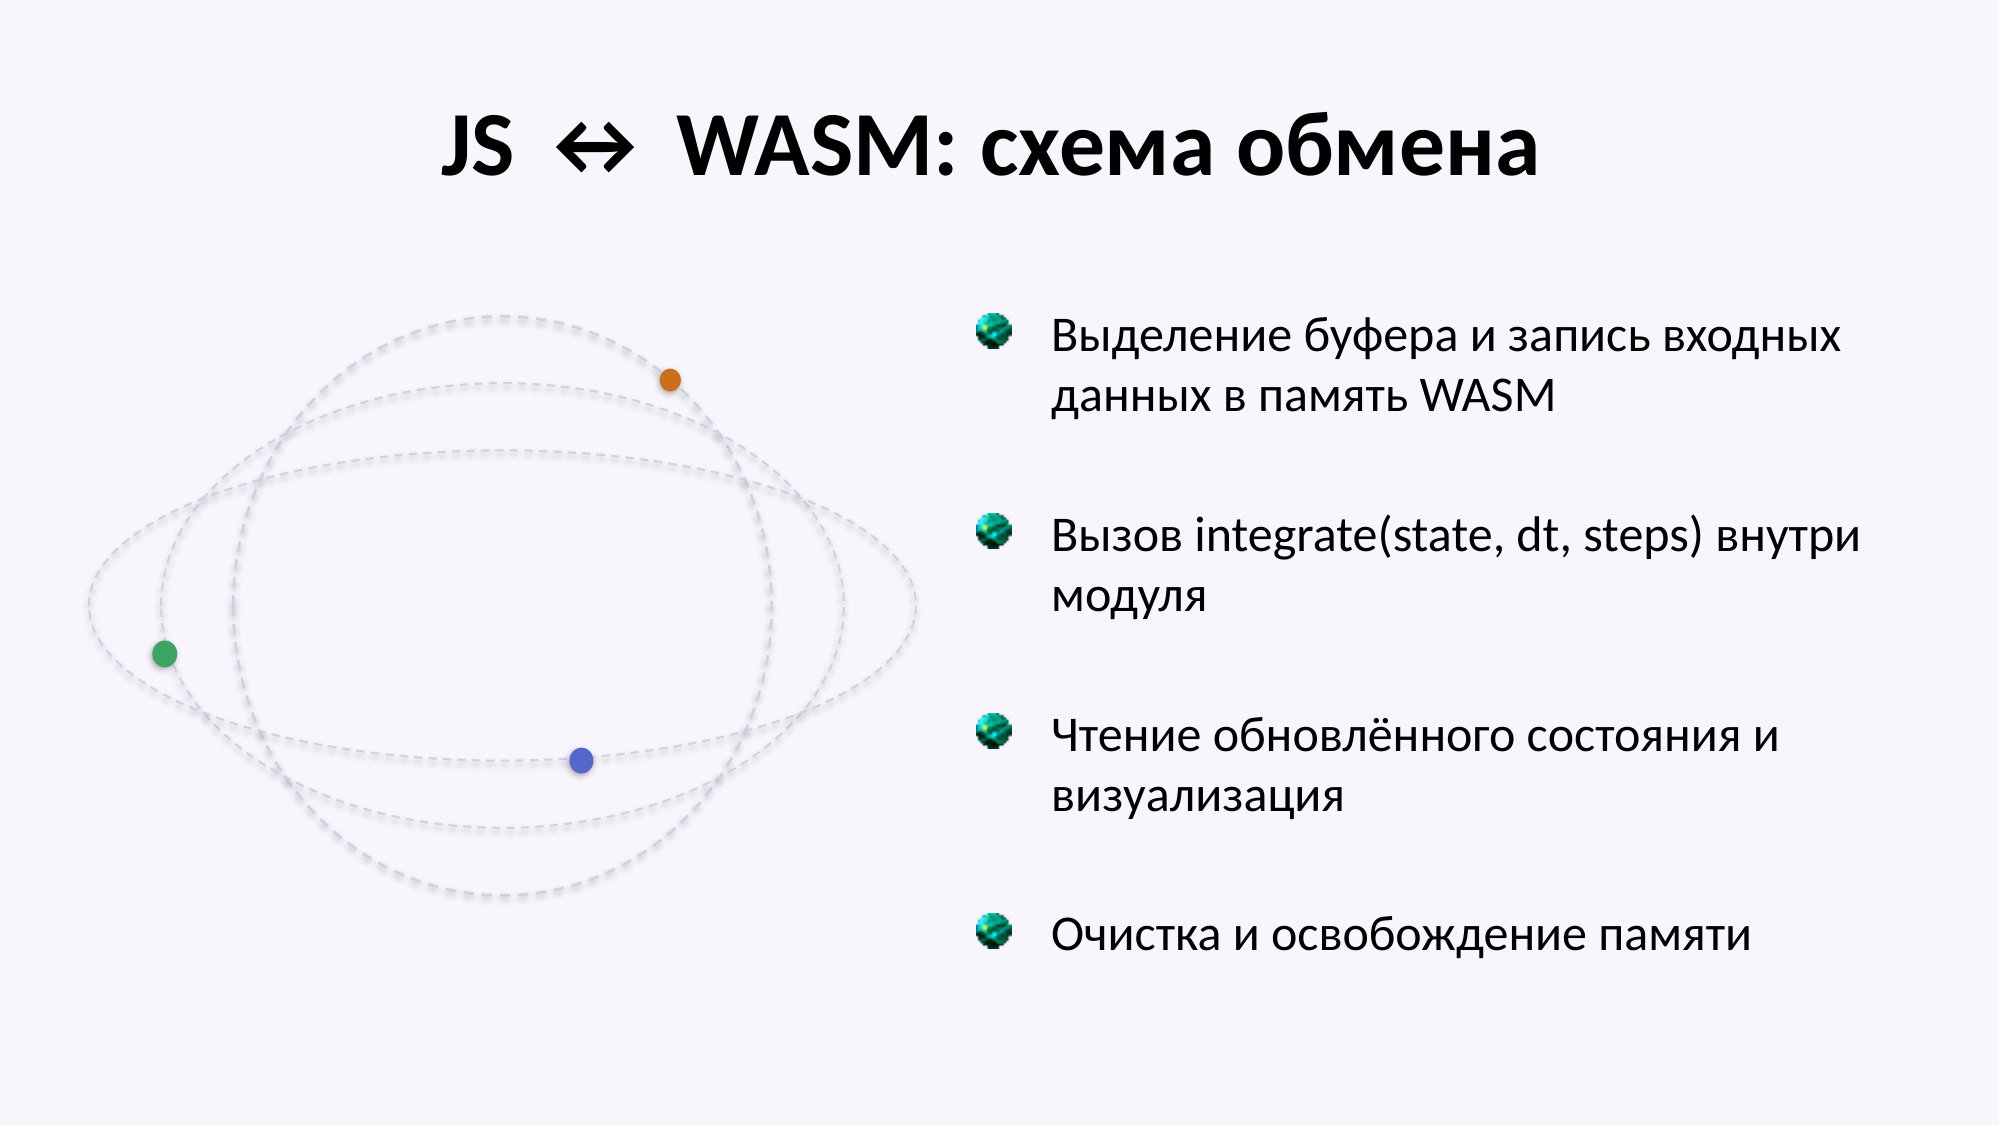

JS ↔ WASM: схема обмена
Выделение буфера и запись входных данных в память WASM

Вызов integrate(state, dt, steps) внутри модуля

Чтение обновлённого состояния и визуализация

Очистка и освобождение памяти